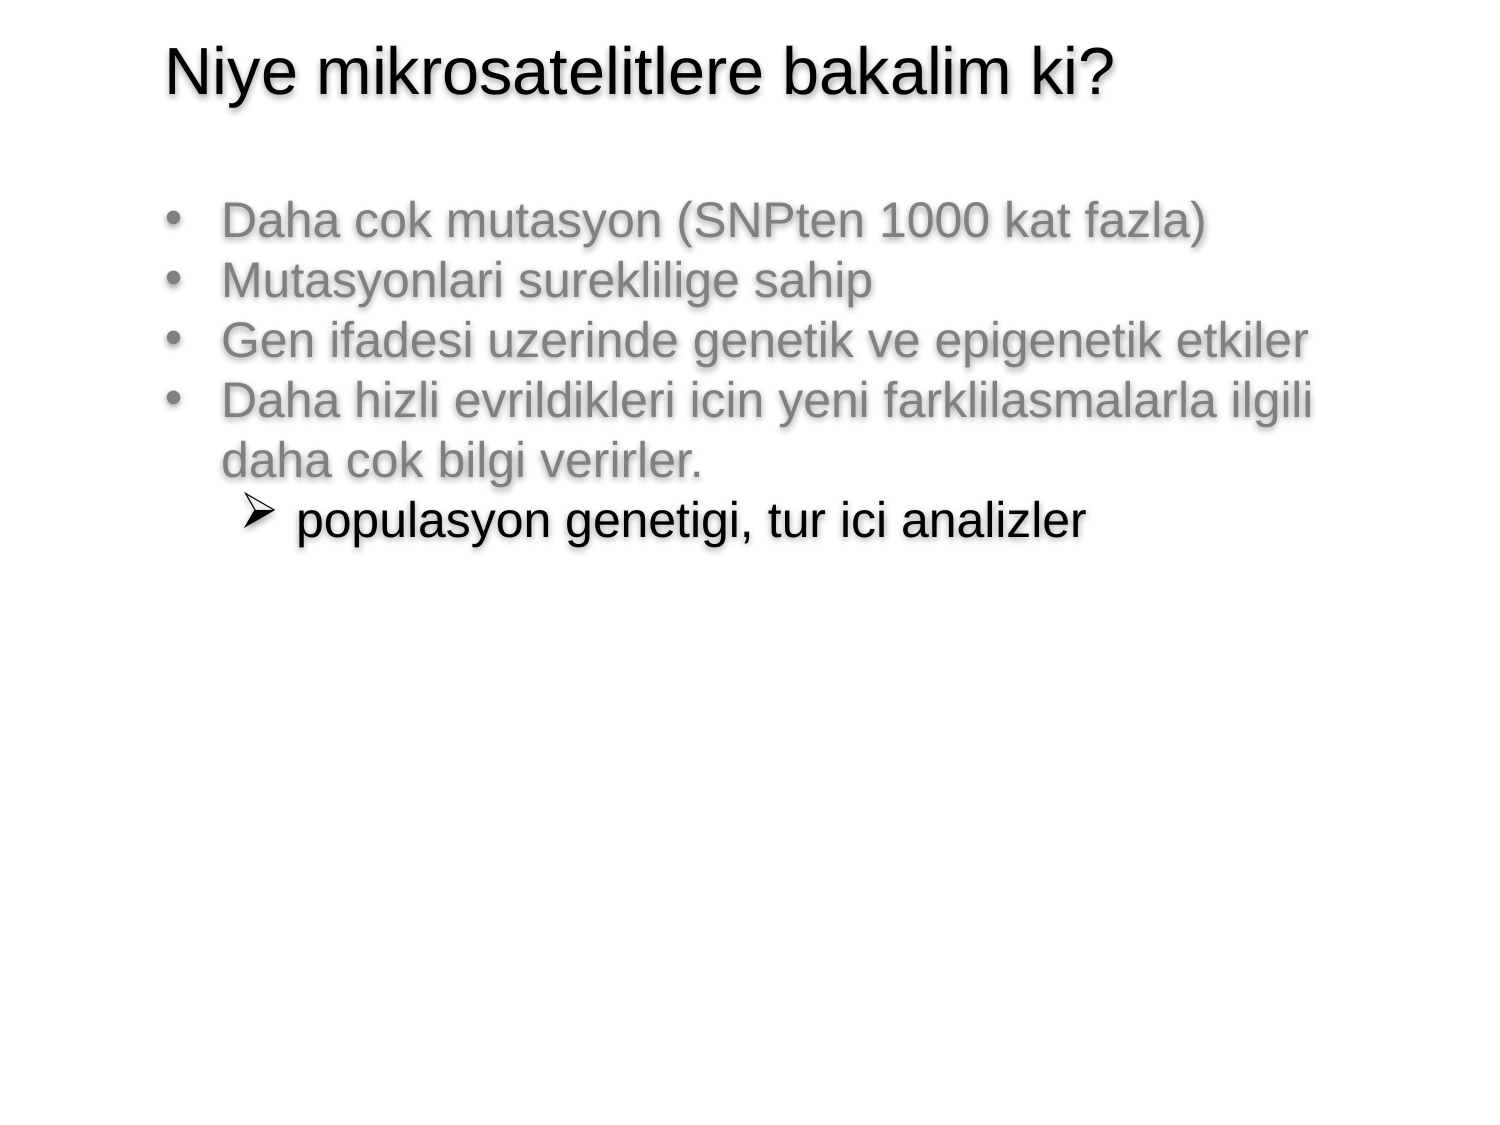

Niye mikrosatelitlere bakalim ki?
Daha cok mutasyon (SNPten 1000 kat fazla)
Mutasyonlari sureklilige sahip
Gen ifadesi uzerinde genetik ve epigenetik etkiler
Daha hizli evrildikleri icin yeni farklilasmalarla ilgili daha cok bilgi verirler.
populasyon genetigi, tur ici analizler